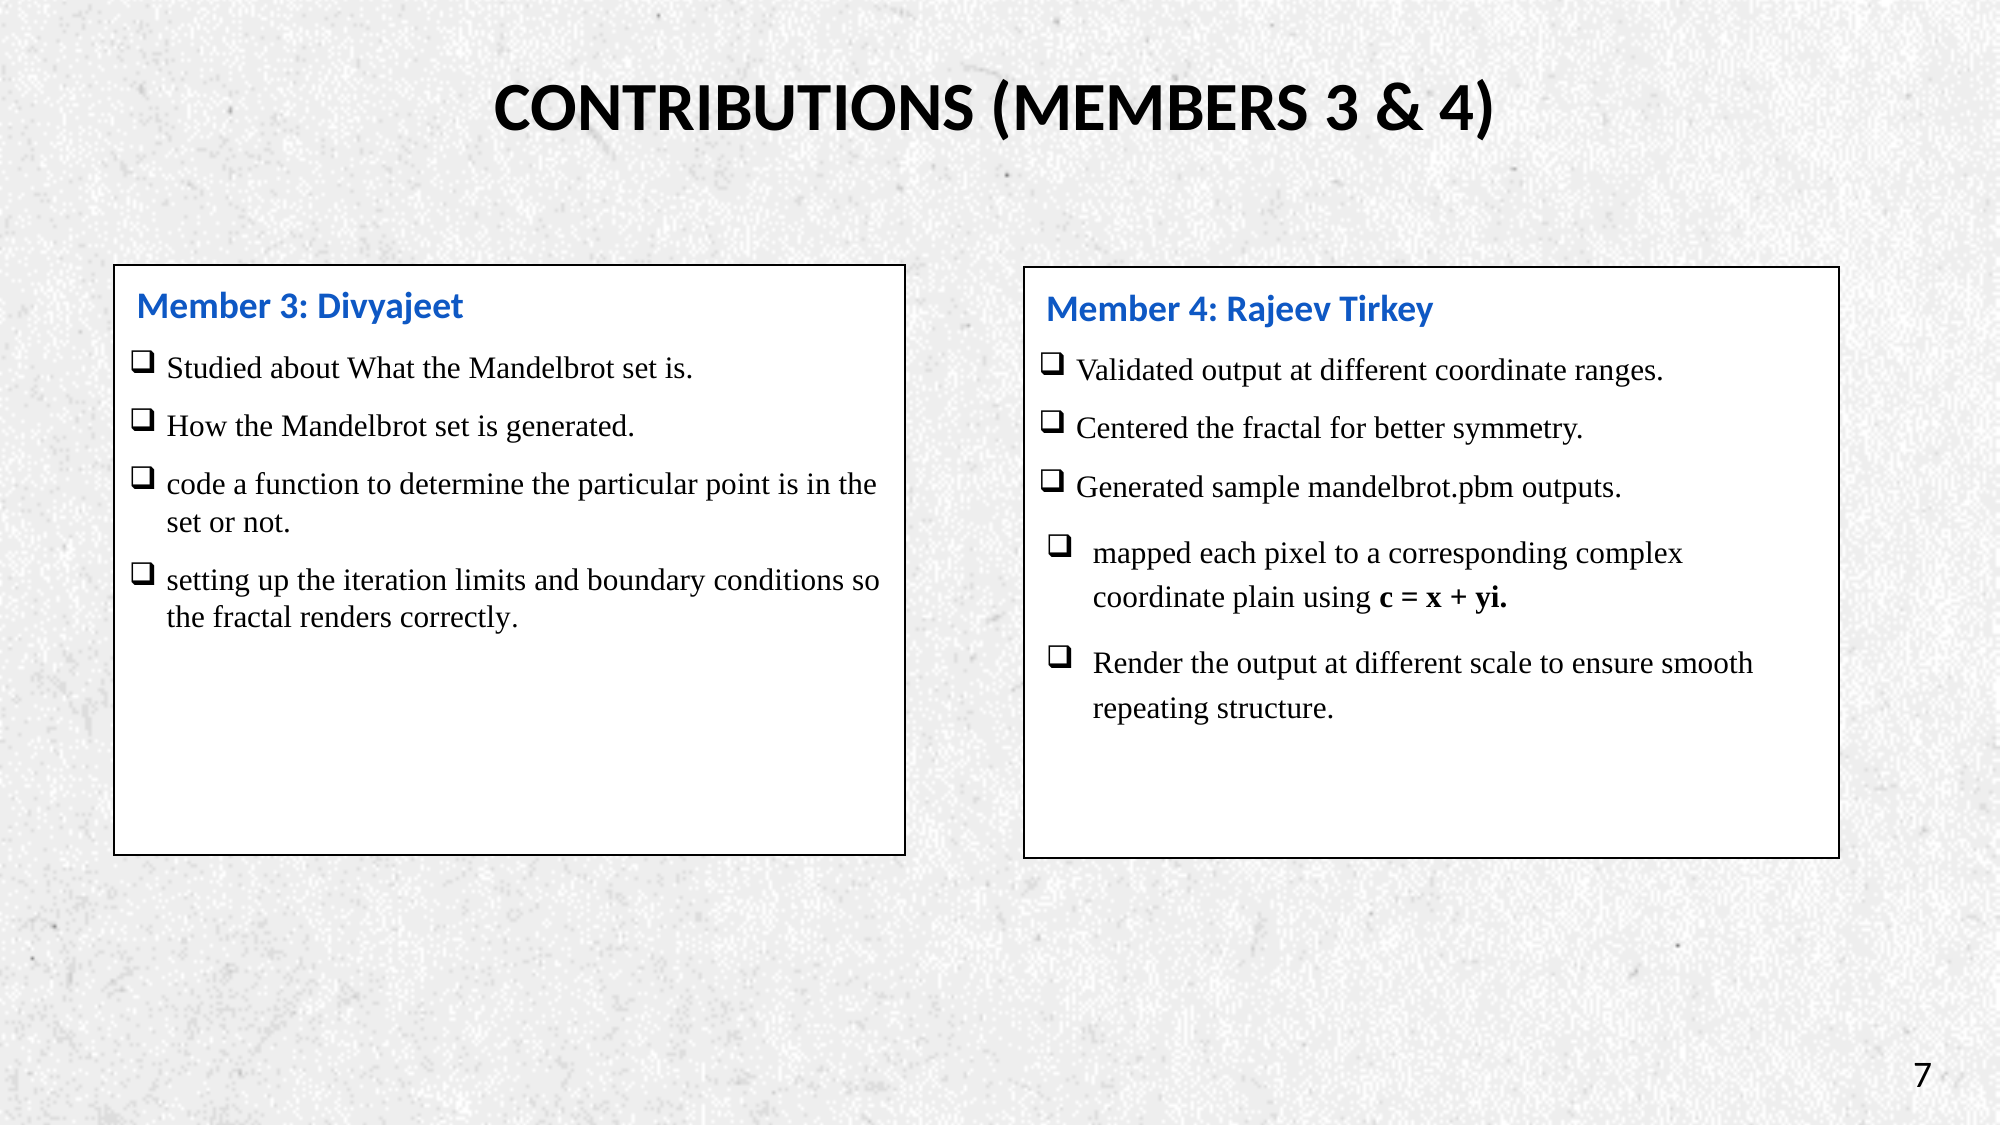

Contributions (Members 3 & 4)
Member 3: Divyajeet
Studied about What the Mandelbrot set is.
How the Mandelbrot set is generated.
code a function to determine the particular point is in the set or not.
setting up the iteration limits and boundary conditions so the fractal renders correctly.

Member 4: Rajeev Tirkey
Validated output at different coordinate ranges.
Centered the fractal for better symmetry.
Generated sample mandelbrot.pbm outputs.
mapped each pixel to a corresponding complex coordinate plain using c = x + yi.
Render the output at different scale to ensure smooth repeating structure.

7